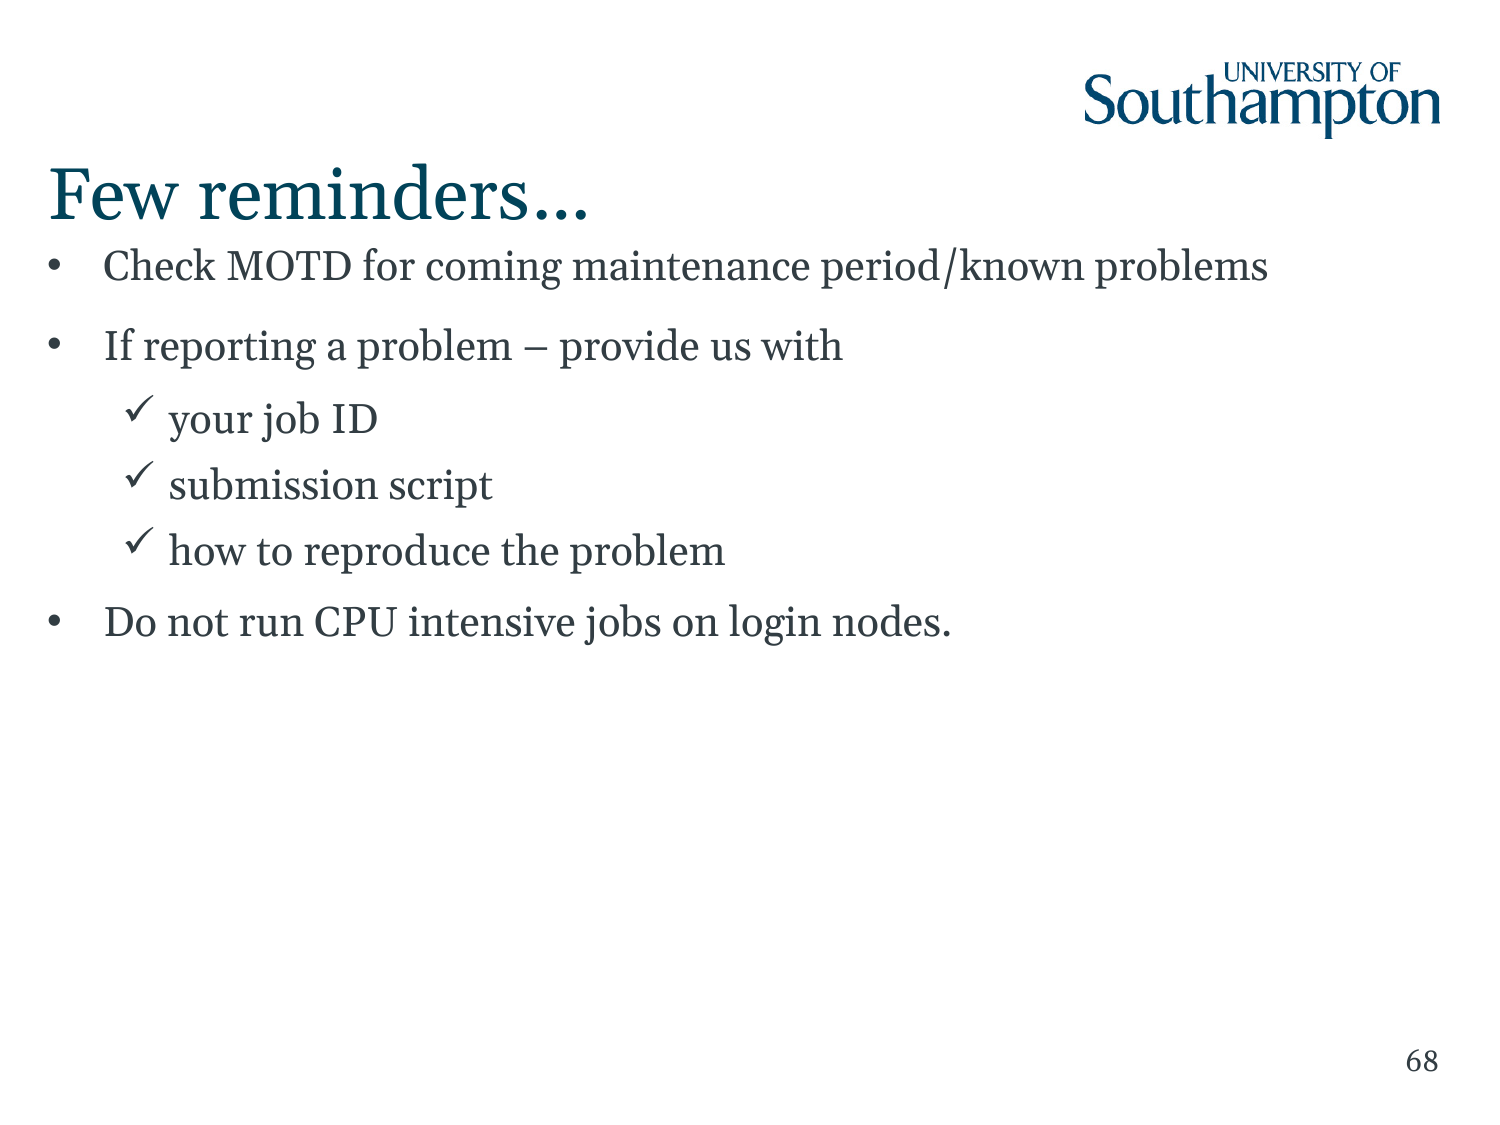

# Few reminders…
Check MOTD for coming maintenance period/known problems
If reporting a problem – provide us with
your job ID
submission script
how to reproduce the problem
Do not run CPU intensive jobs on login nodes.

68